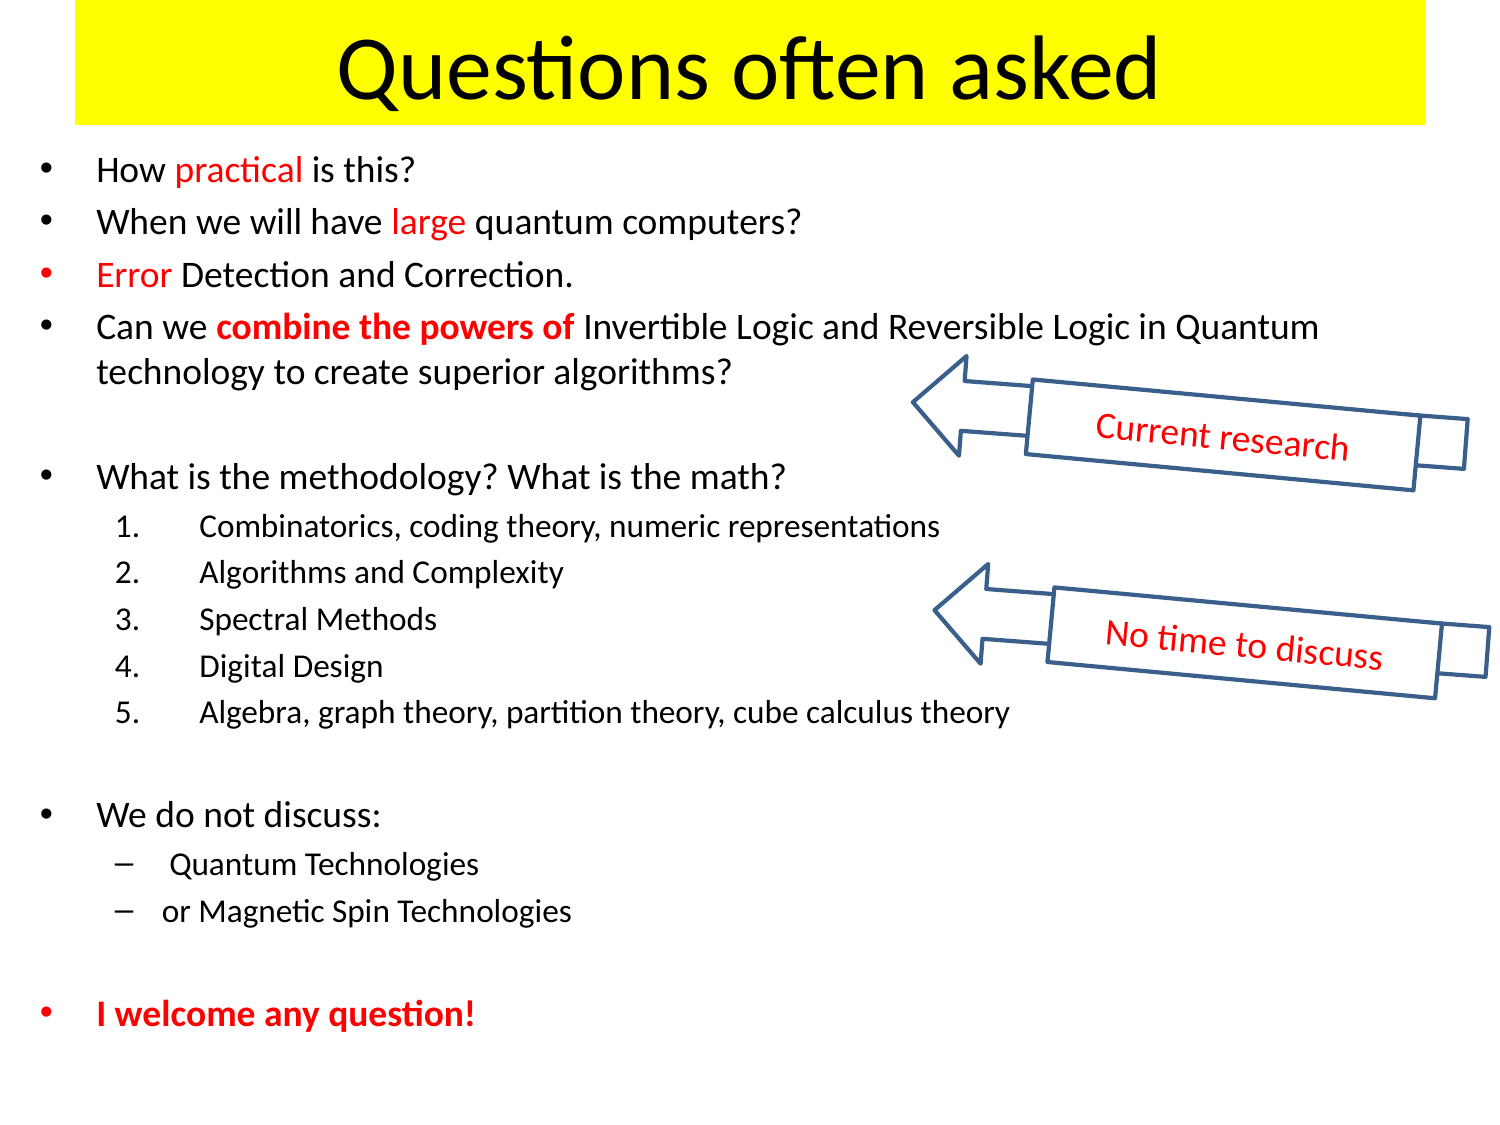

# Questions often asked
How practical is this?
When we will have large quantum computers?
Error Detection and Correction.
Can we combine the powers of Invertible Logic and Reversible Logic in Quantum technology to create superior algorithms?

What is the methodology? What is the math?
Combinatorics, coding theory, numeric representations
Algorithms and Complexity
Spectral Methods
Digital Design
Algebra, graph theory, partition theory, cube calculus theory

We do not discuss:
 Quantum Technologies
or Magnetic Spin Technologies

I welcome any question!

Current research

No time to discuss